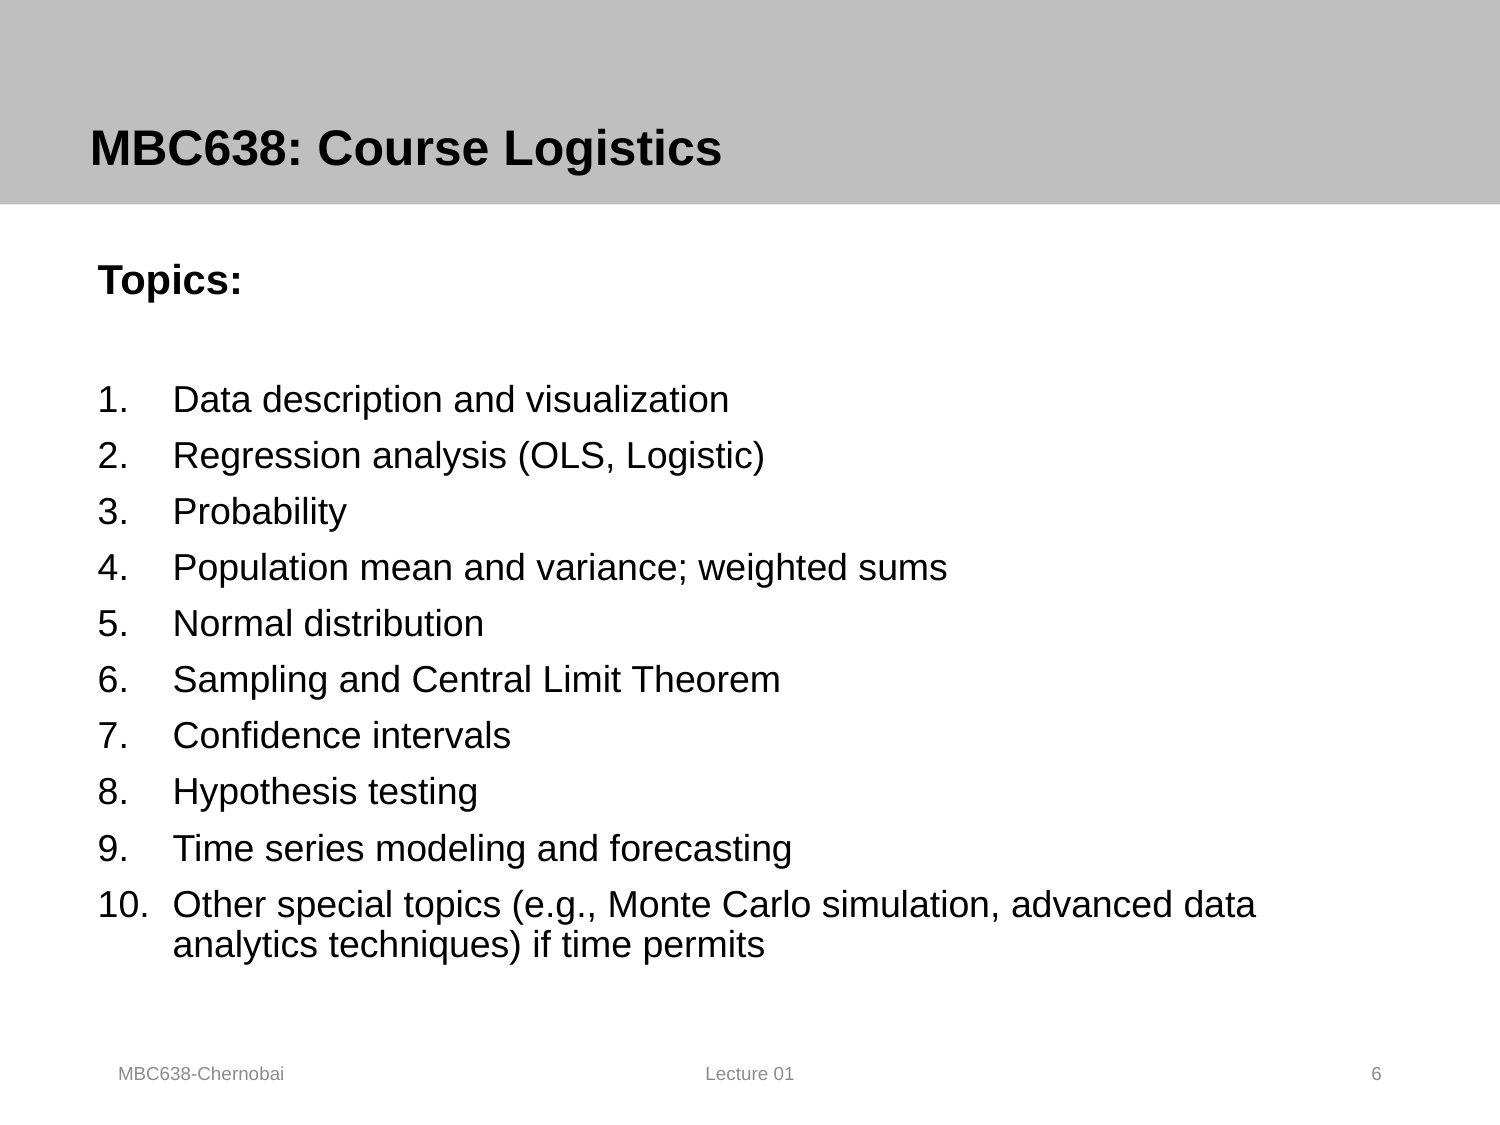

MBC638: Course Logistics
Topics:

Data description and visualization
Regression analysis (OLS, Logistic)
Probability
Population mean and variance; weighted sums
Normal distribution
Sampling and Central Limit Theorem
Confidence intervals
Hypothesis testing
Time series modeling and forecasting
Other special topics (e.g., Monte Carlo simulation, advanced data analytics techniques) if time permits
MBC638-Chernobai
Lecture 01
6